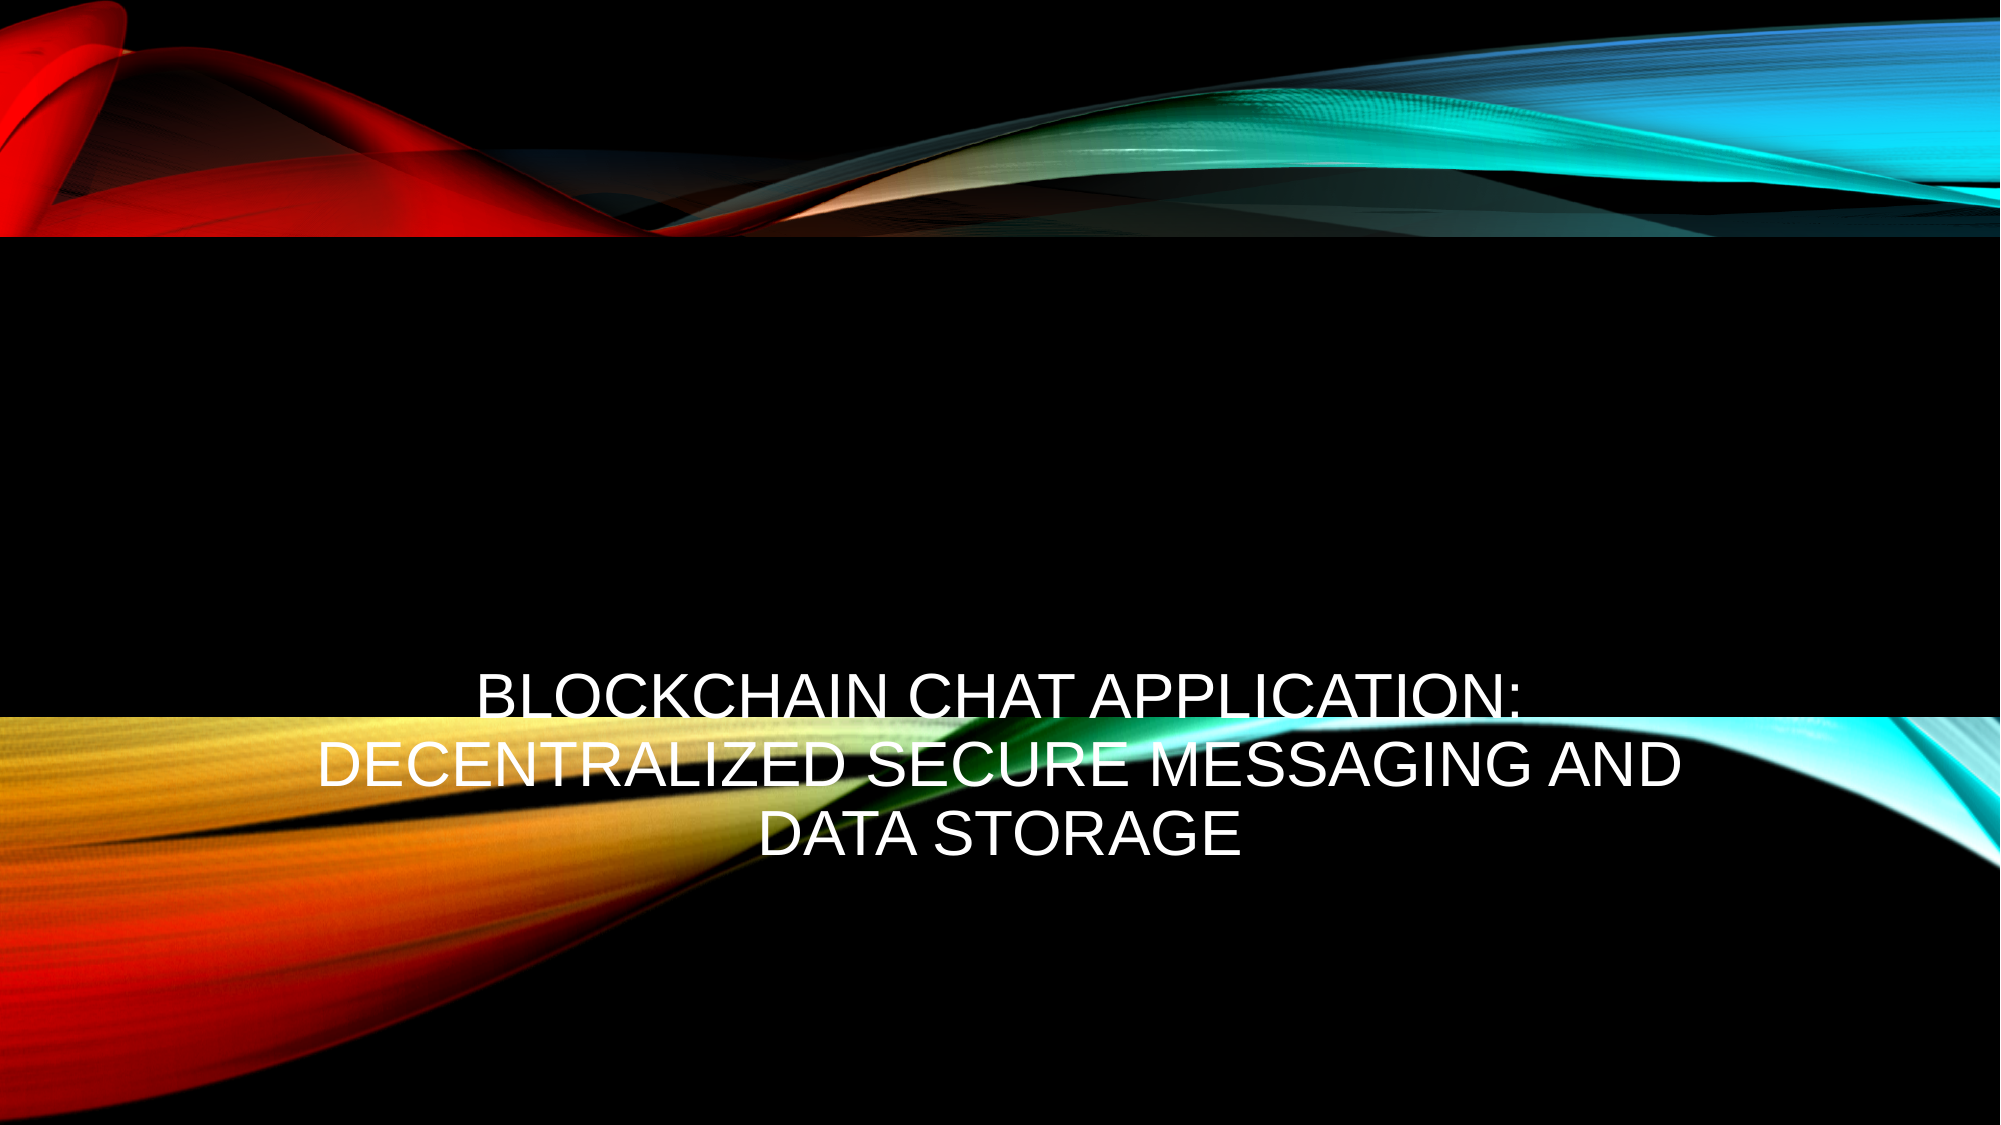

# BLOCKCHAIN CHAT APPLICATION: DECENTRALIZED SECURE MESSAGING AND DATA STORAGE